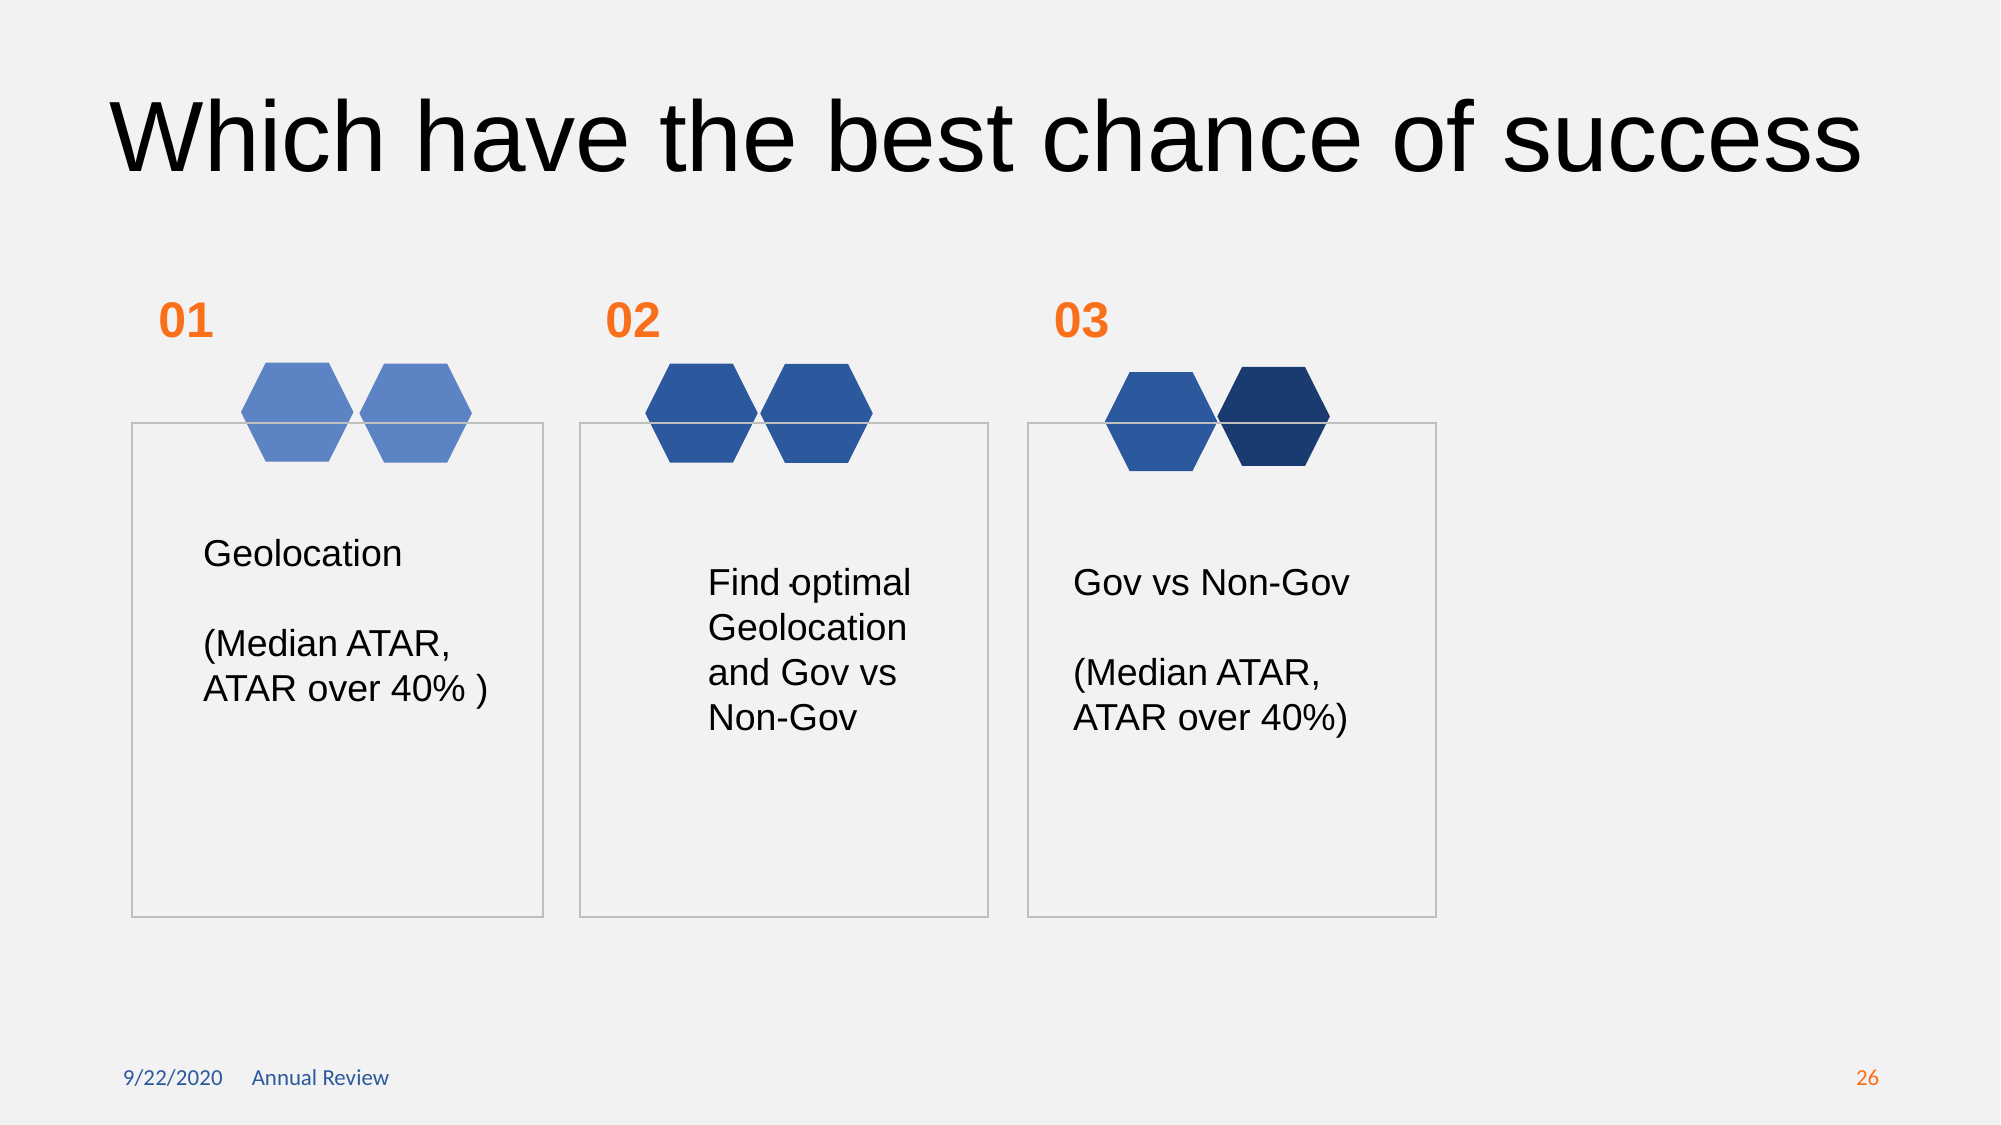

# Which have the best chance of success
01
02
03

Geolocation

(Median ATAR, ATAR over 40% )

Find optimal Geolocation and Gov vs Non-Gov
.
Gov vs Non-Gov

(Median ATAR, ATAR over 40%)